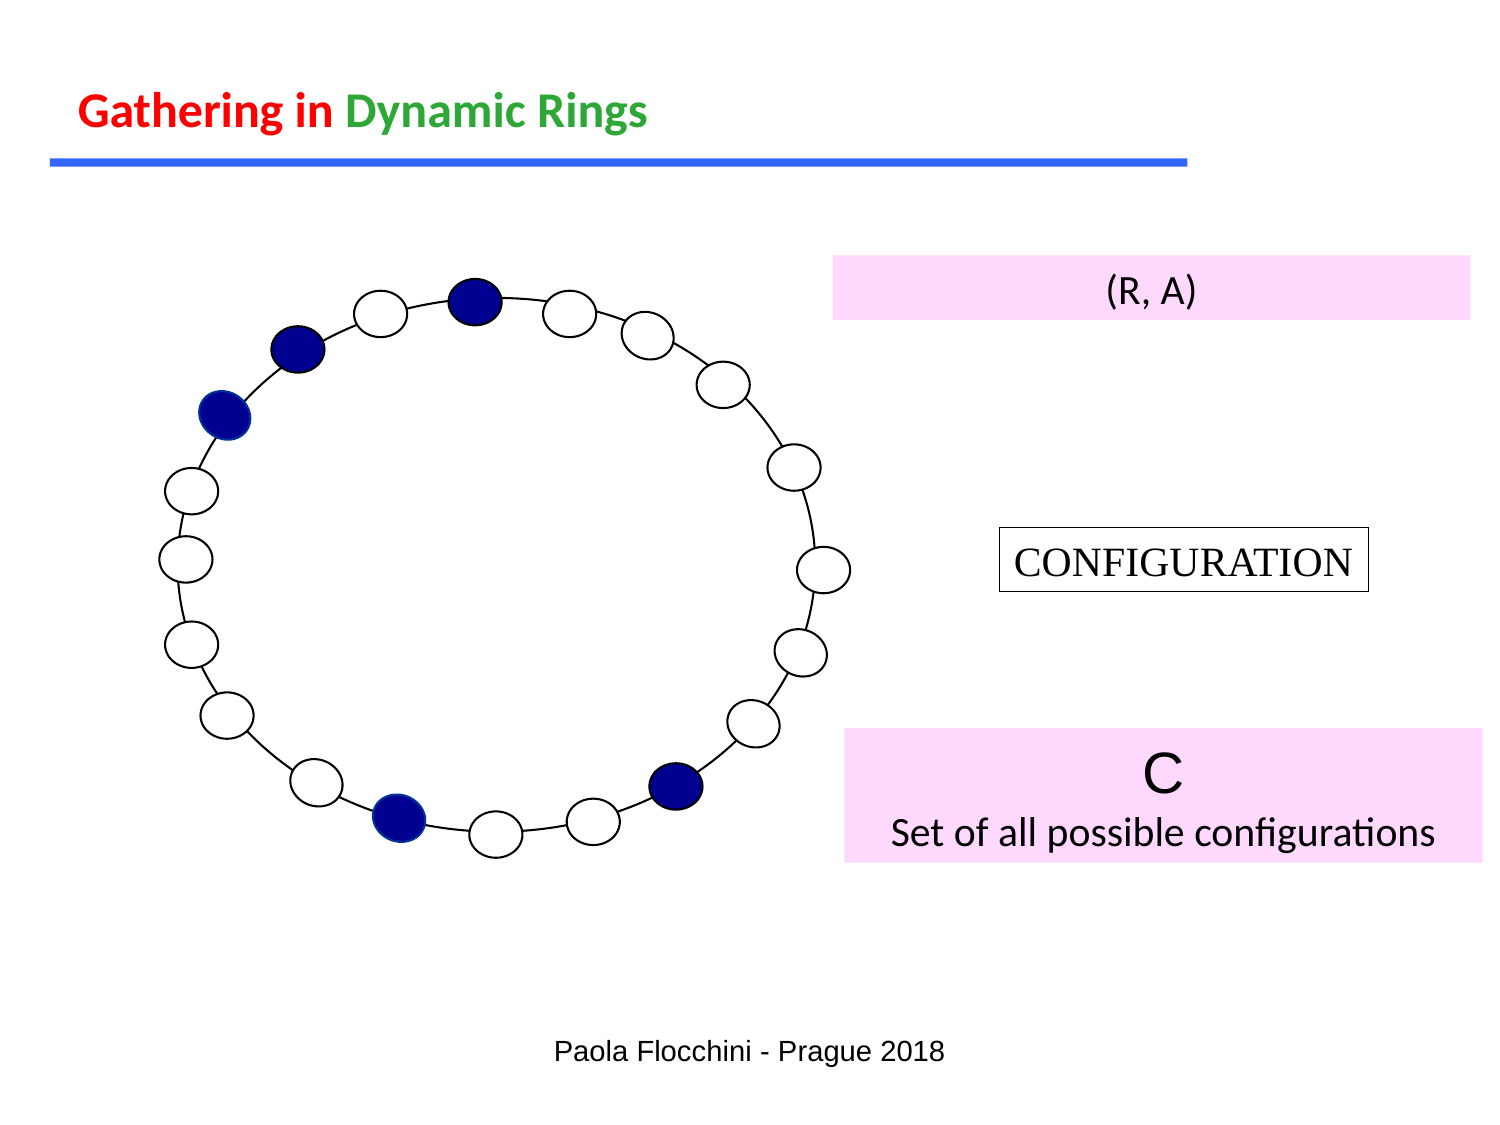

Gathering in Dynamic Rings

(R, A)

CONFIGURATION
C
Set of all possible configurations
Paola Flocchini - Prague 2018